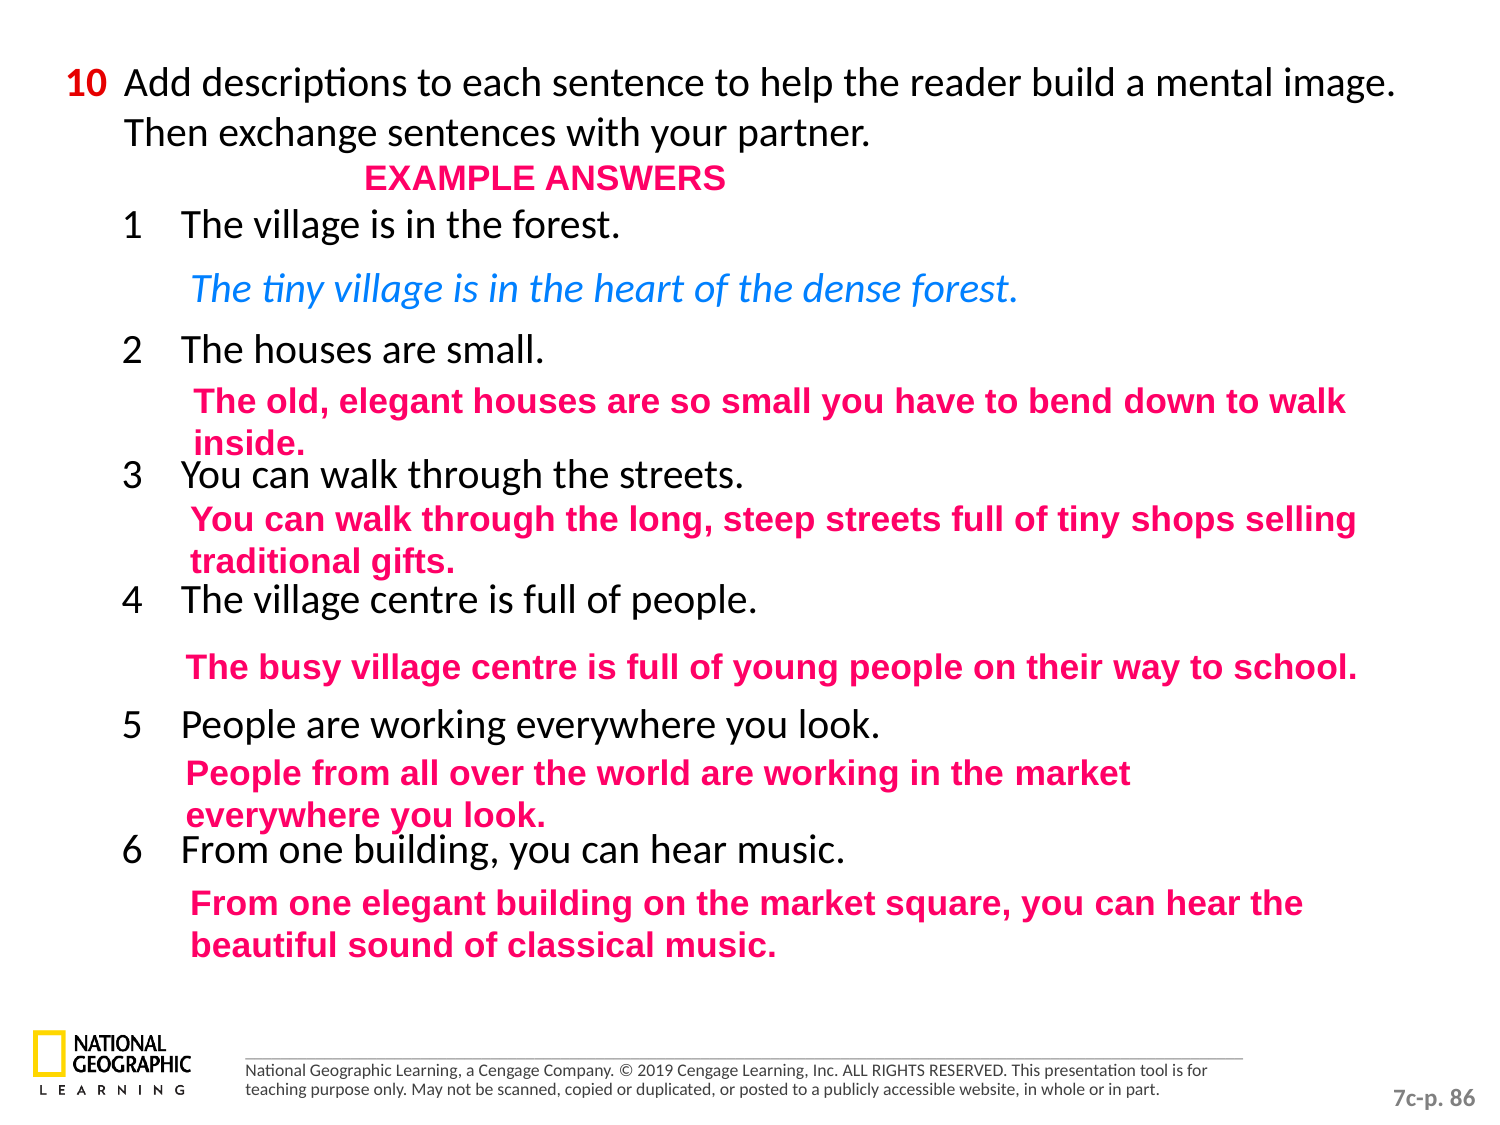

10 	Add descriptions to each sentence to help the reader build a mental image. Then exchange sentences with your partner.
EXAMPLE ANSWERS
1 	The village is in the forest.

2 	The houses are small.

3 	You can walk through the streets.

4 	The village centre is full of people.

5 	People are working everywhere you look.

6 	From one building, you can hear music.
The tiny village is in the heart of the dense forest.
The old, elegant houses are so small you have to bend down to walk inside.
You can walk through the long, steep streets full of tiny shops selling traditional gifts.
The busy village centre is full of young people on their way to school.
People from all over the world are working in the market everywhere you look.
From one elegant building on the market square, you can hear the beautiful sound of classical music.
7c-p. 86